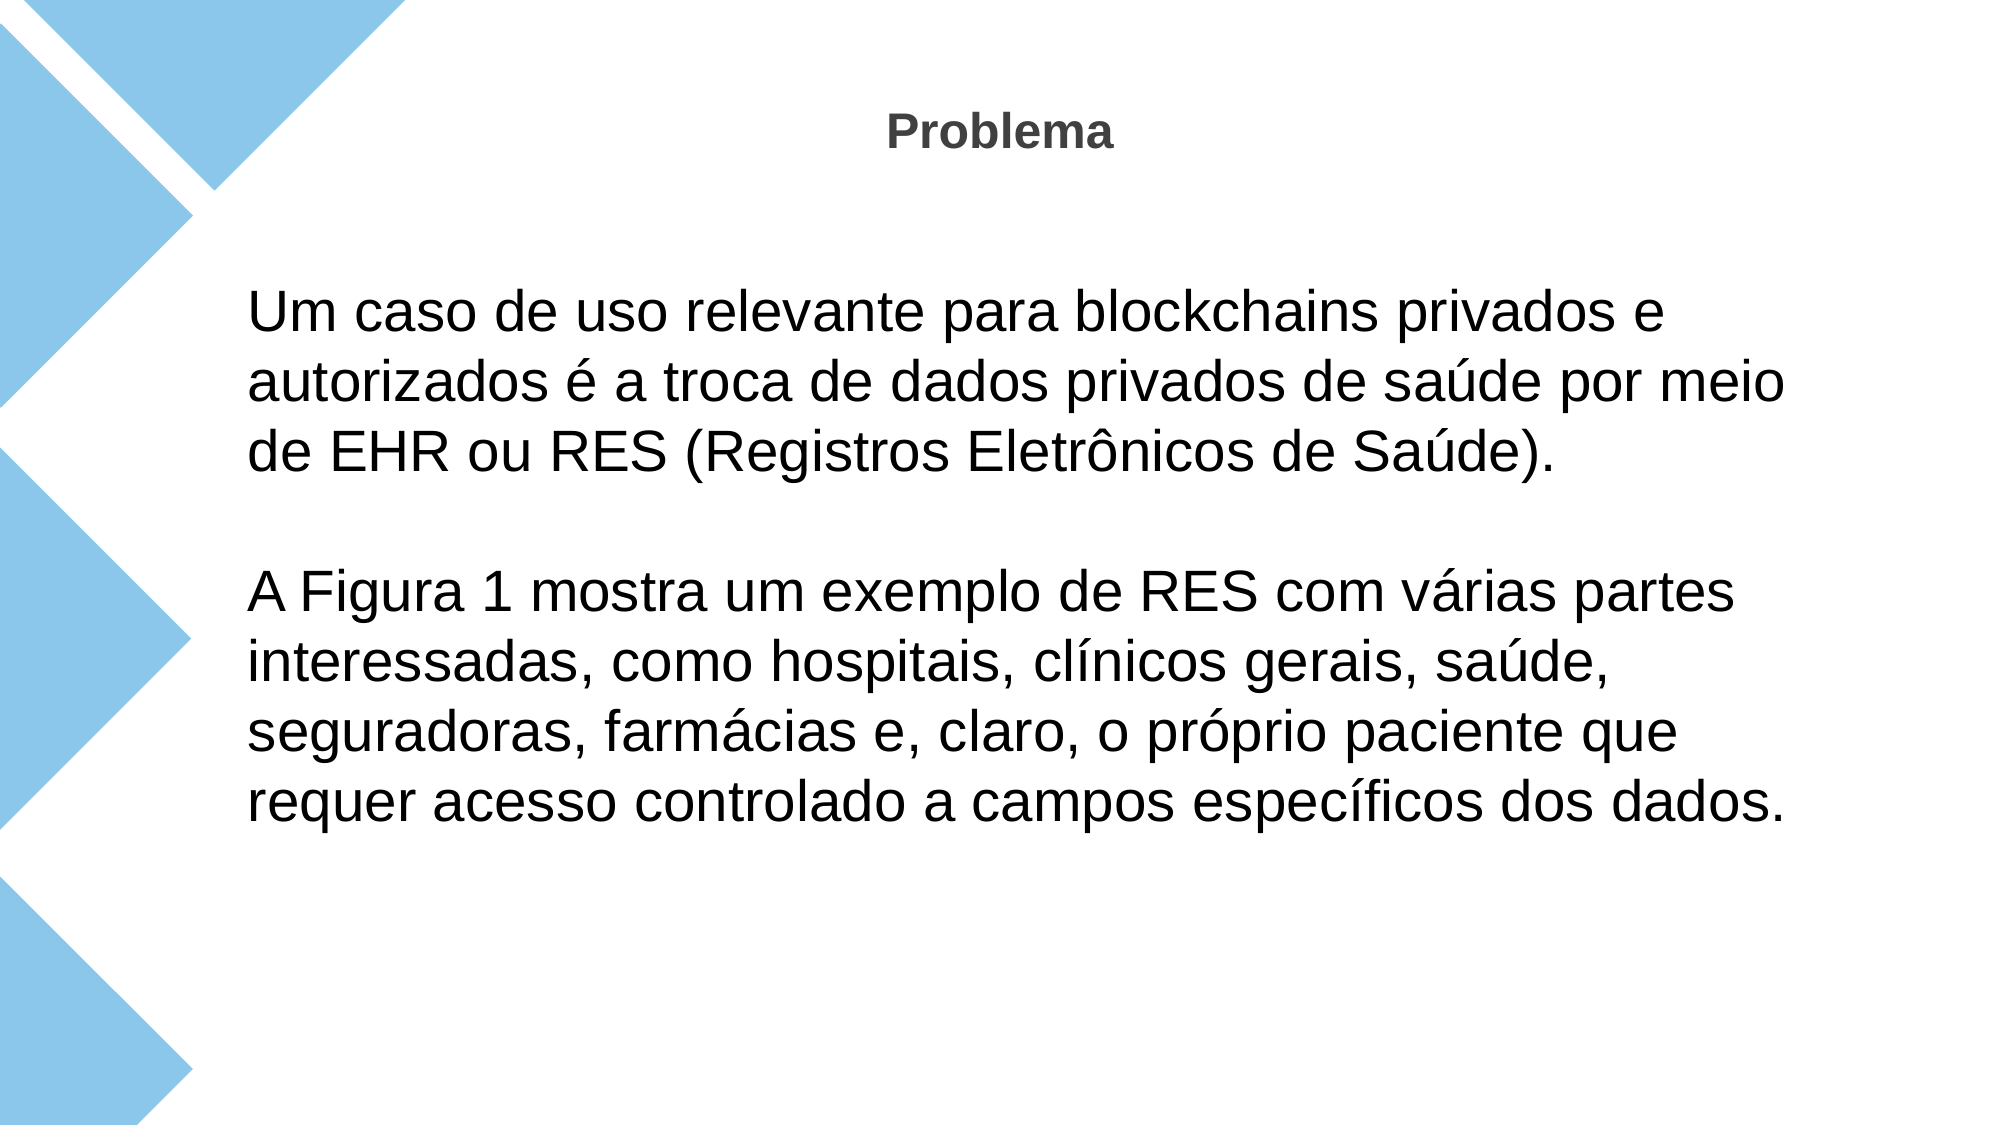

Problema

Um caso de uso relevante para blockchains privados e autorizados é a troca de dados privados de saúde por meio de EHR ou RES (Registros Eletrônicos de Saúde).

A Figura 1 mostra um exemplo de RES com várias partes interessadas, como hospitais, clínicos gerais, saúde, seguradoras, farmácias e, claro, o próprio paciente que requer acesso controlado a campos específicos dos dados.